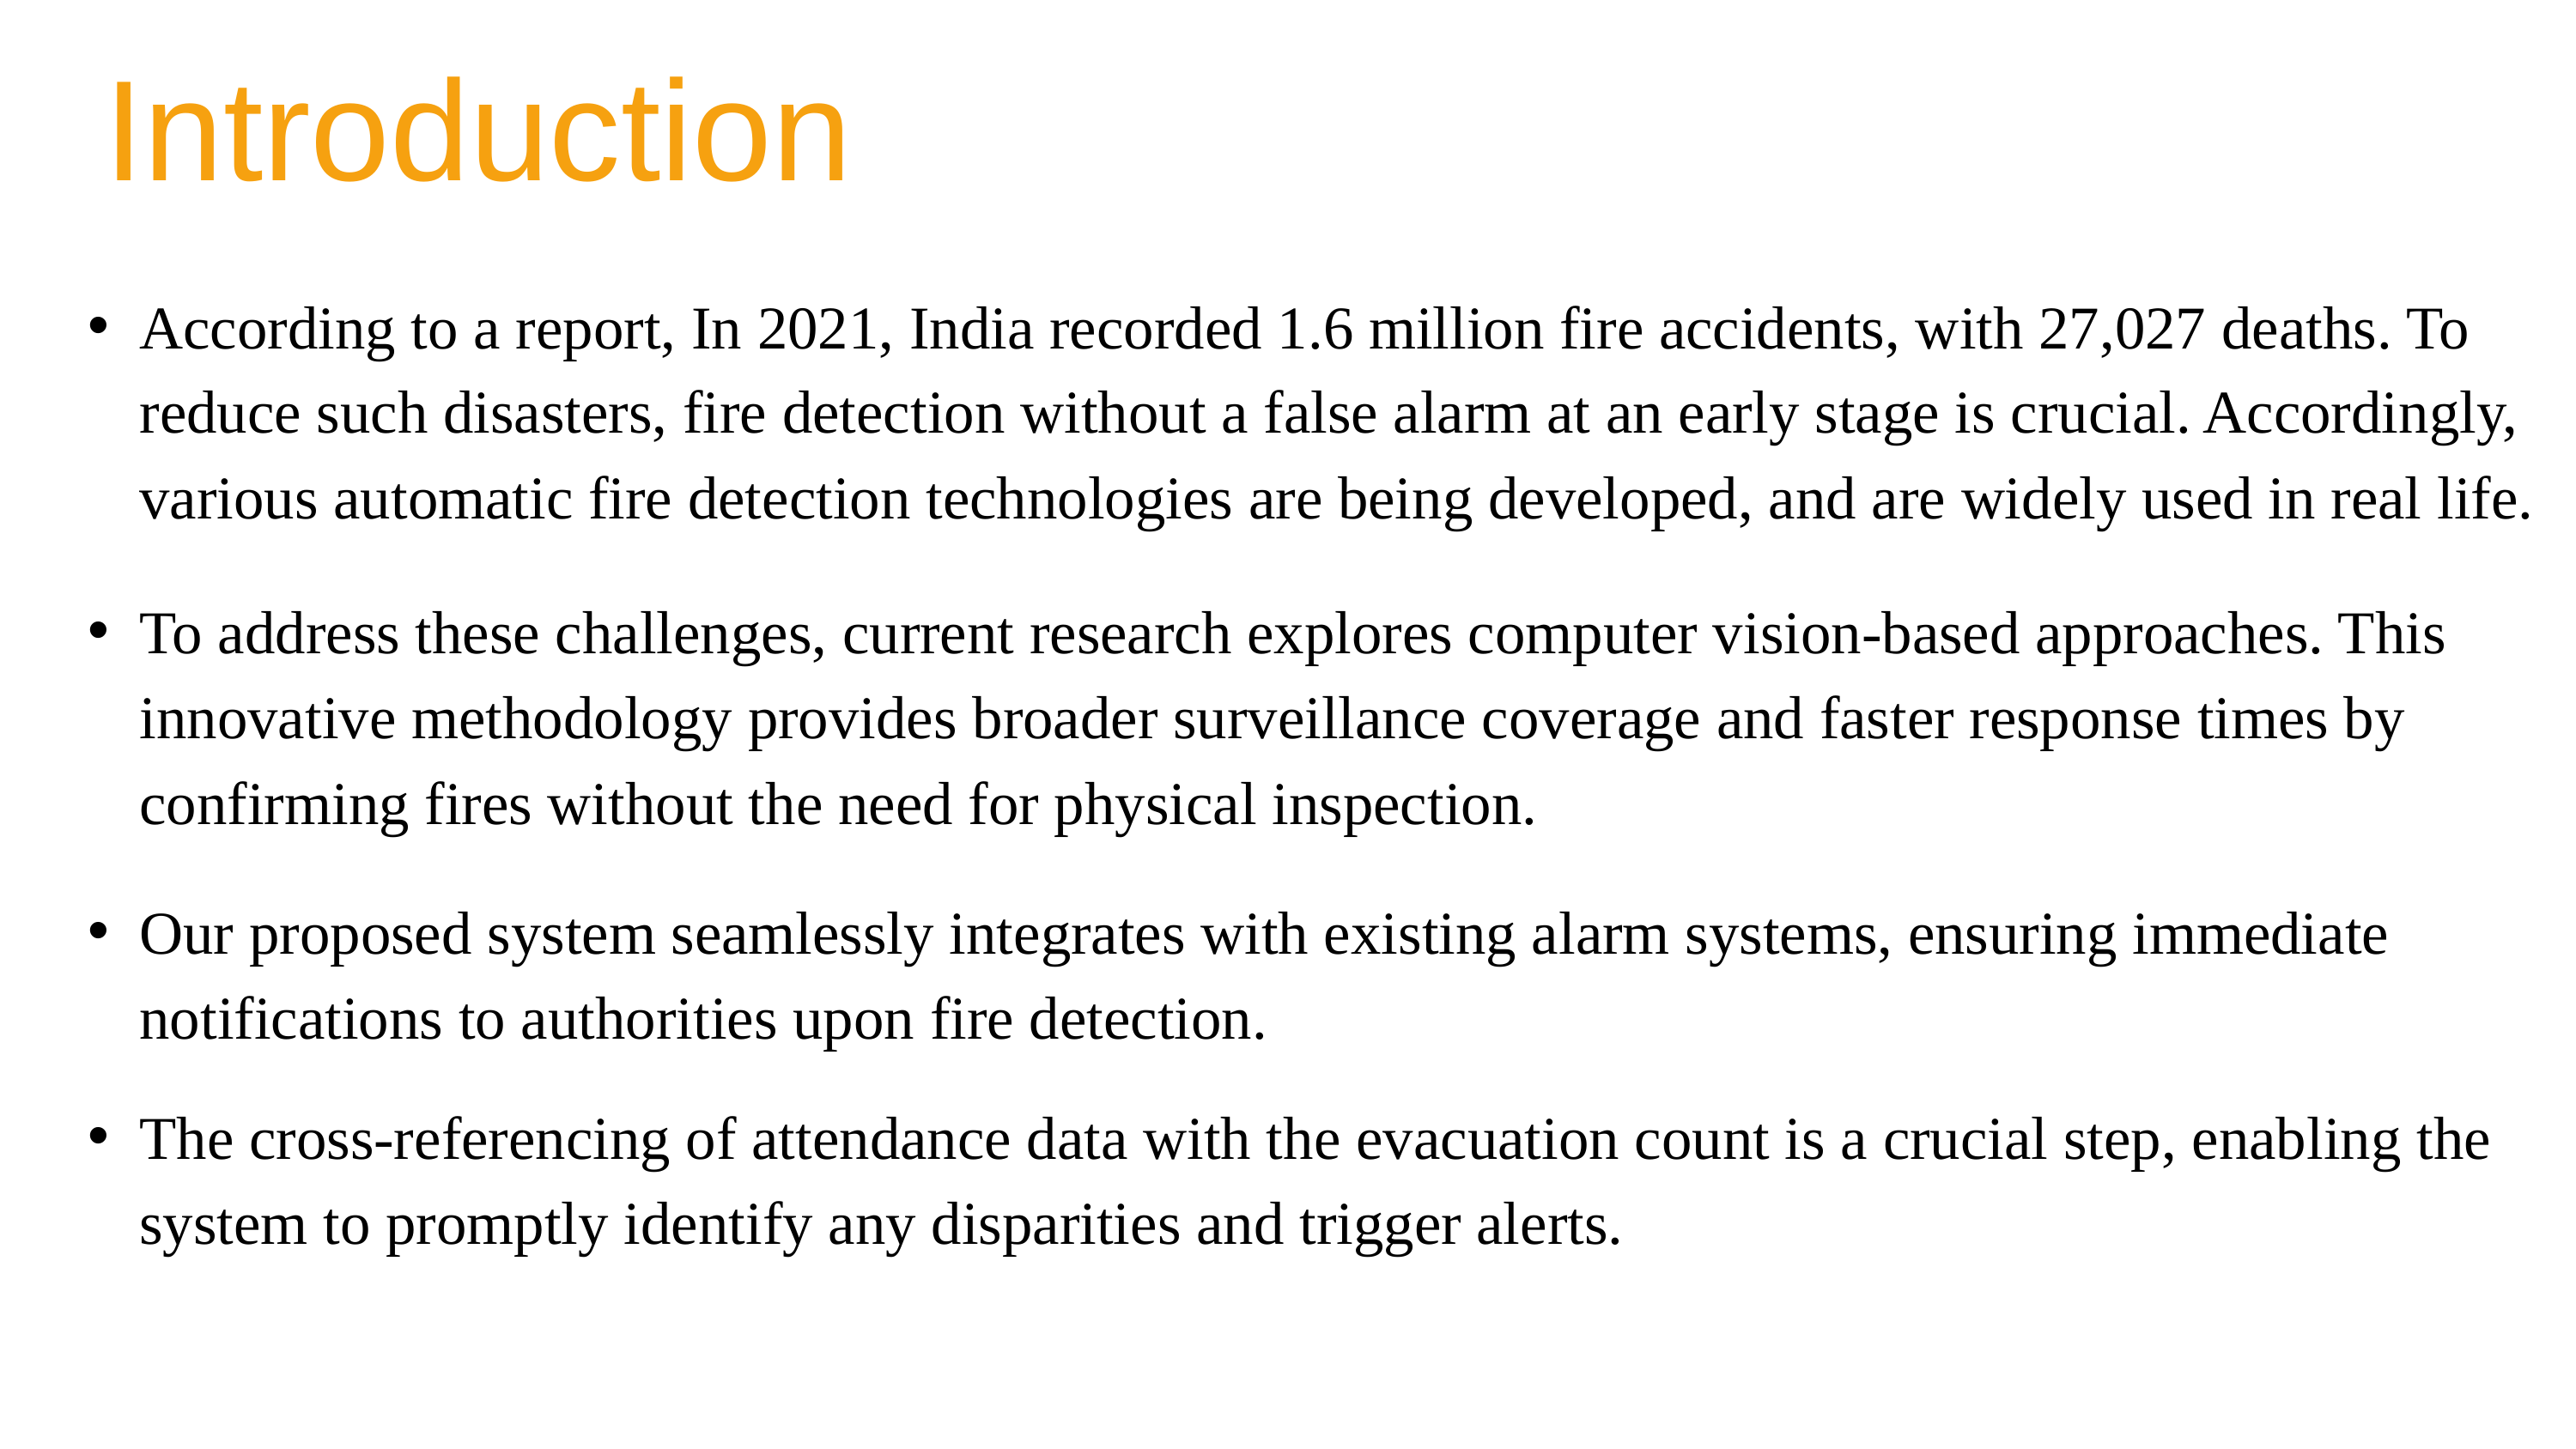

Introduction

According to a report, In 2021, India recorded 1.6 million fire accidents, with 27,027 deaths. To reduce such disasters, fire detection without a false alarm at an early stage is crucial. Accordingly, various automatic fire detection technologies are being developed, and are widely used in real life.

To address these challenges, current research explores computer vision-based approaches. This innovative methodology provides broader surveillance coverage and faster response times by confirming fires without the need for physical inspection.

Our proposed system seamlessly integrates with existing alarm systems, ensuring immediate notifications to authorities upon fire detection.

The cross-referencing of attendance data with the evacuation count is a crucial step, enabling the system to promptly identify any disparities and trigger alerts.